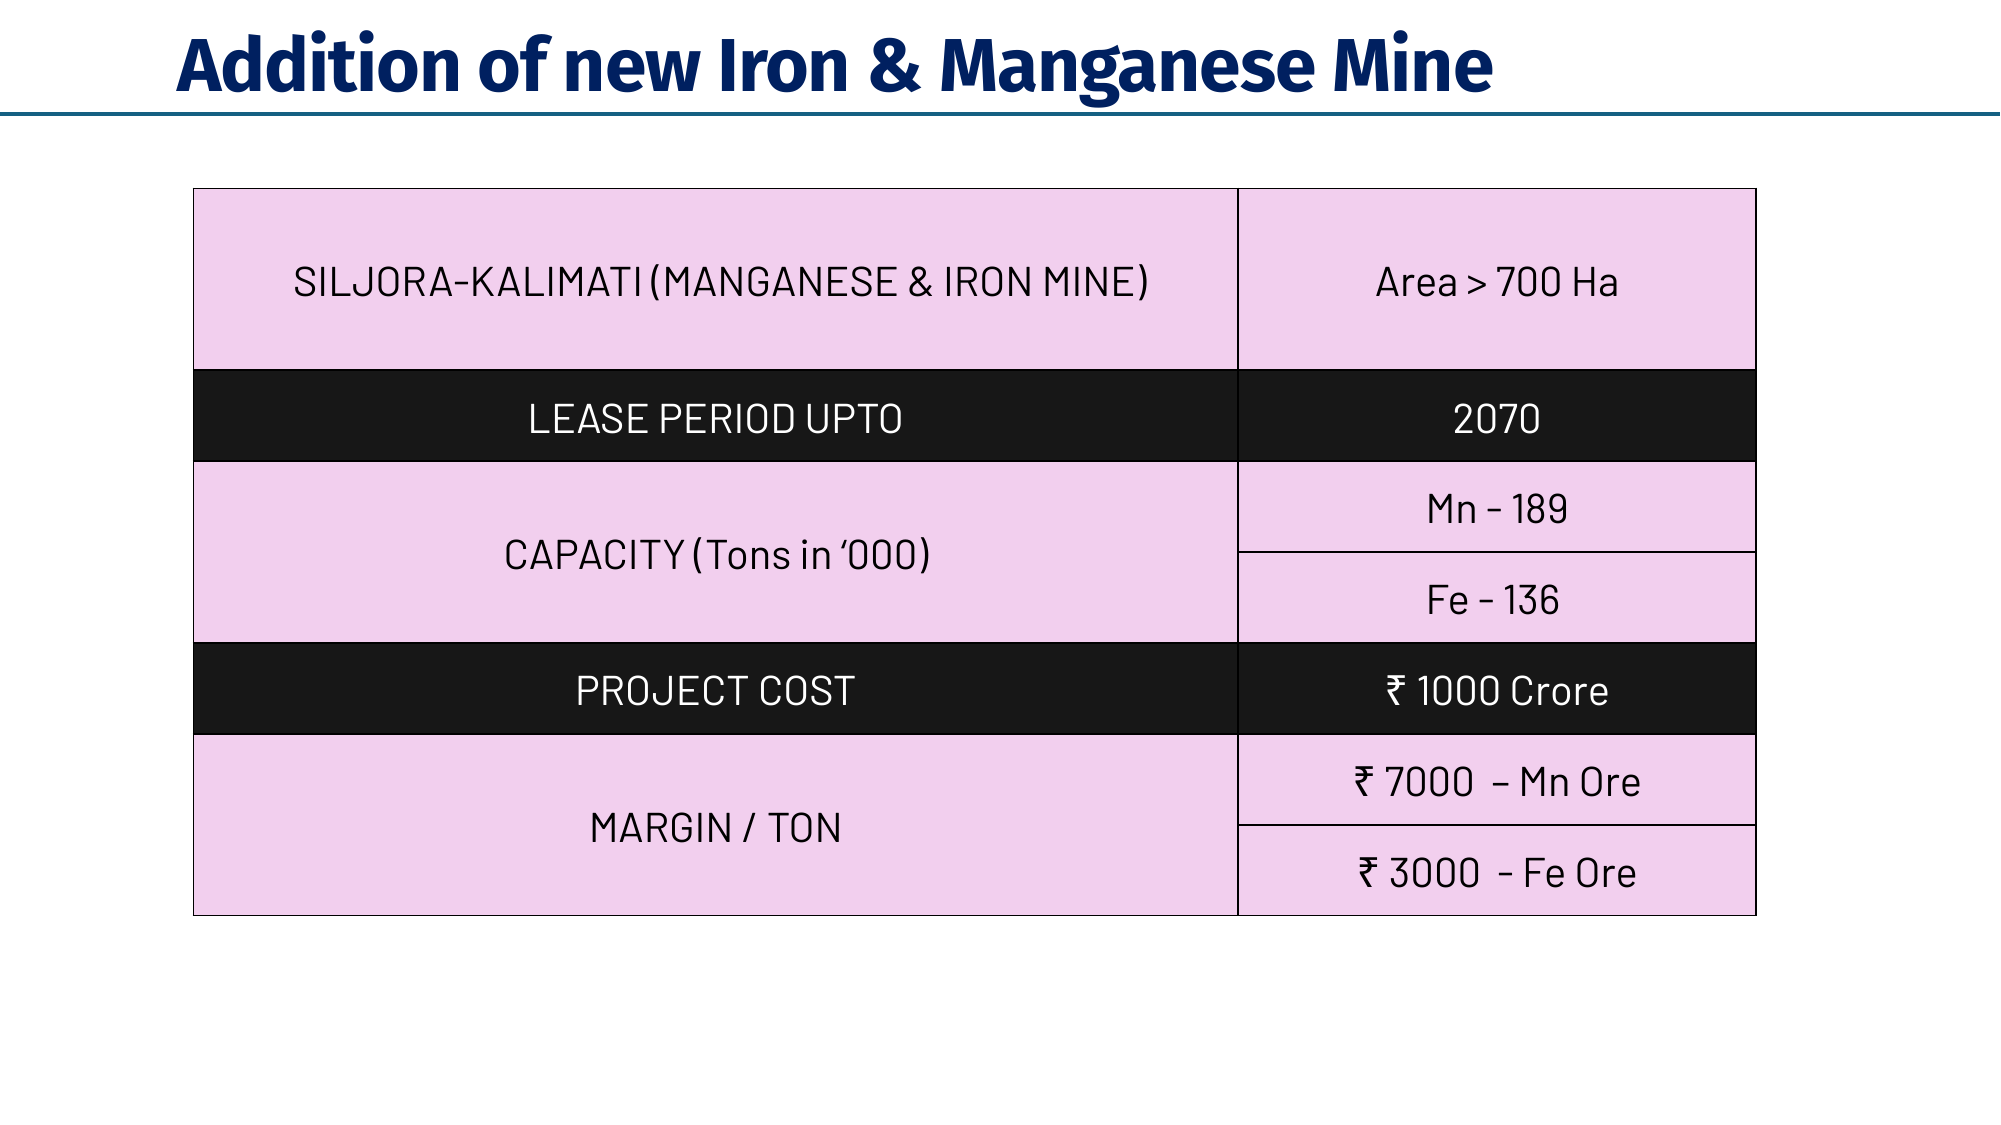

# Addition of new Iron & Manganese Mine
| SILJORA-KALIMATI (MANGANESE & IRON MINE) | Area > 700 Ha |
| --- | --- |
| LEASE PERIOD UPTO | 2070 |
| CAPACITY (Tons in ‘000) | Mn - 189 |
|  | Fe - 136 |
| PROJECT COST | ₹ 1000 Crore |
| MARGIN / TON | ₹ 7000 – Mn Ore |
|  | ₹ 3000 - Fe Ore |